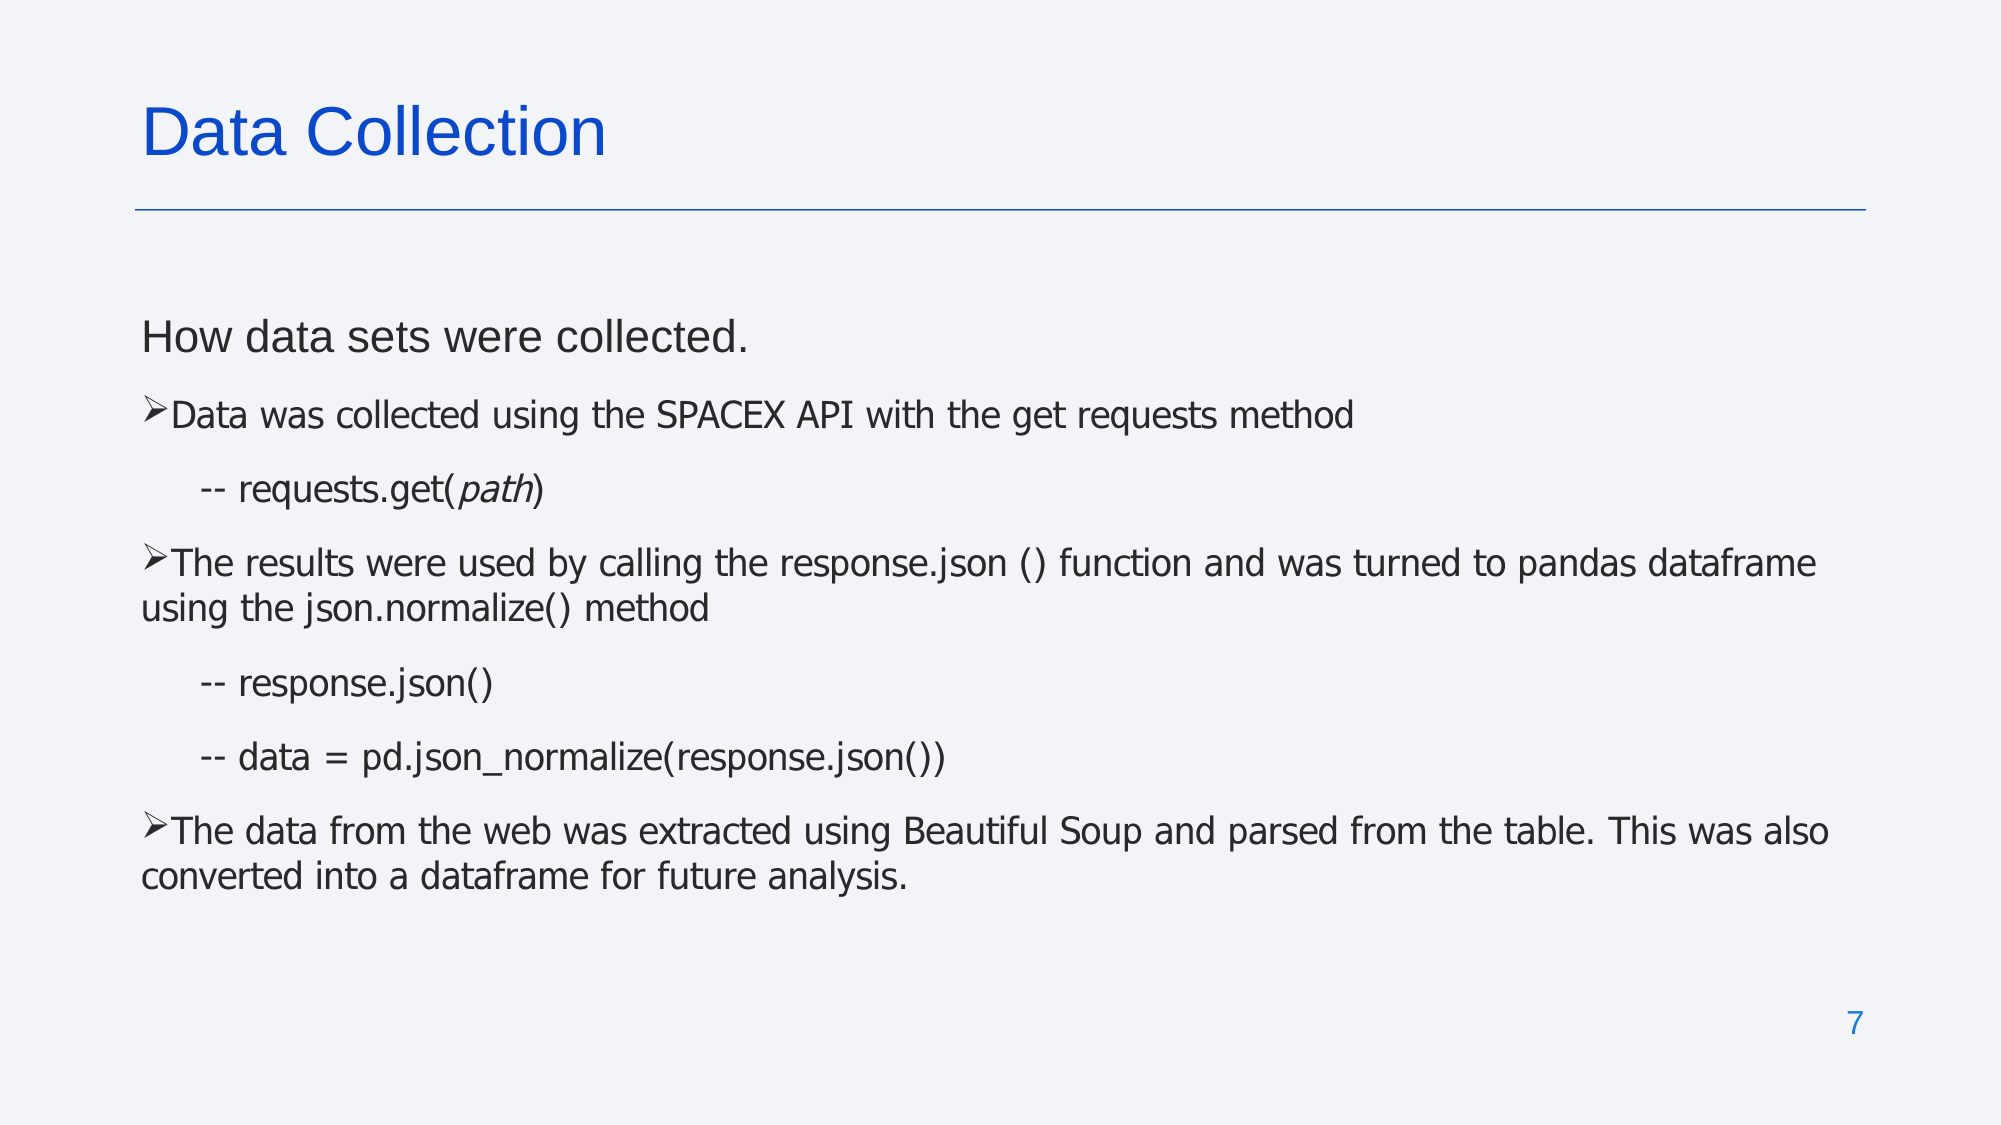

Data Collection
How data sets were collected.
Data was collected using the SPACEX API with the get requests method
     -- requests.get(path)
The results were used by calling the response.json () function and was turned to pandas dataframe using the json.normalize() method
     -- response.json()
     -- data = pd.json_normalize(response.json())
The data from the web was extracted using Beautiful Soup and parsed from the table. This was also converted into a dataframe for future analysis.

7